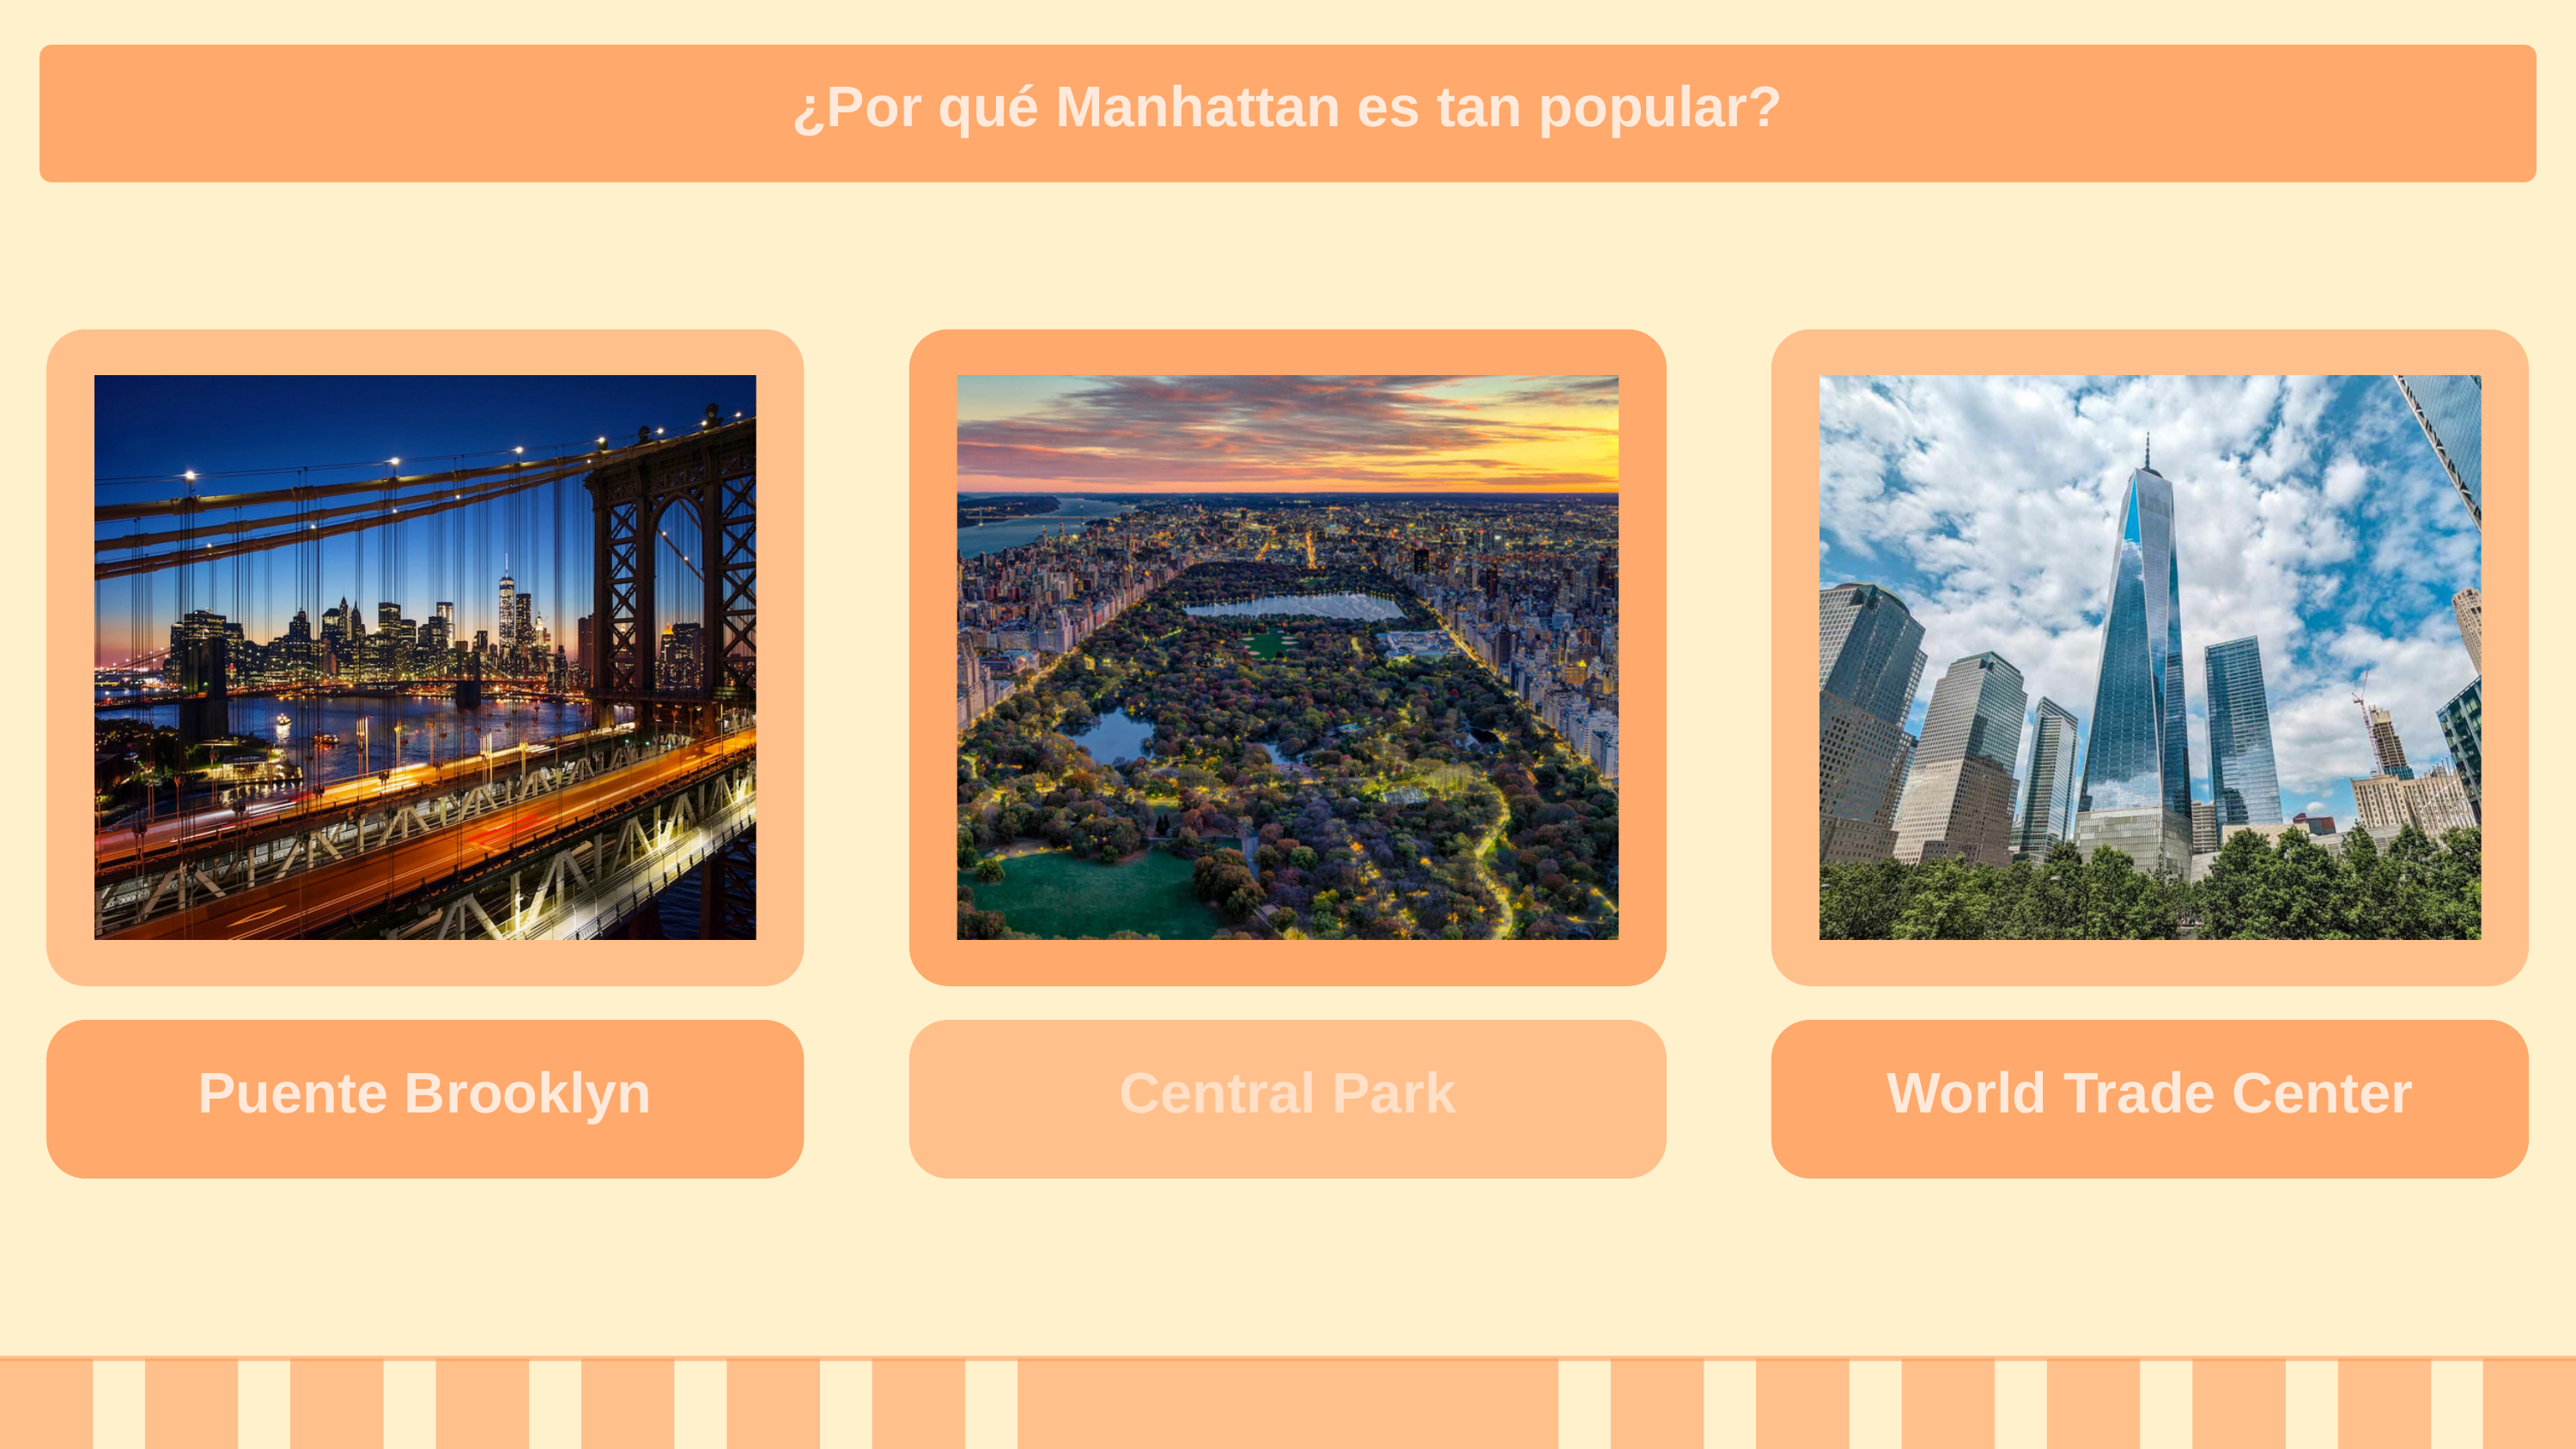

¿Por qué Manhattan es tan popular?

Puente Brooklyn

Central Park

World Trade Center